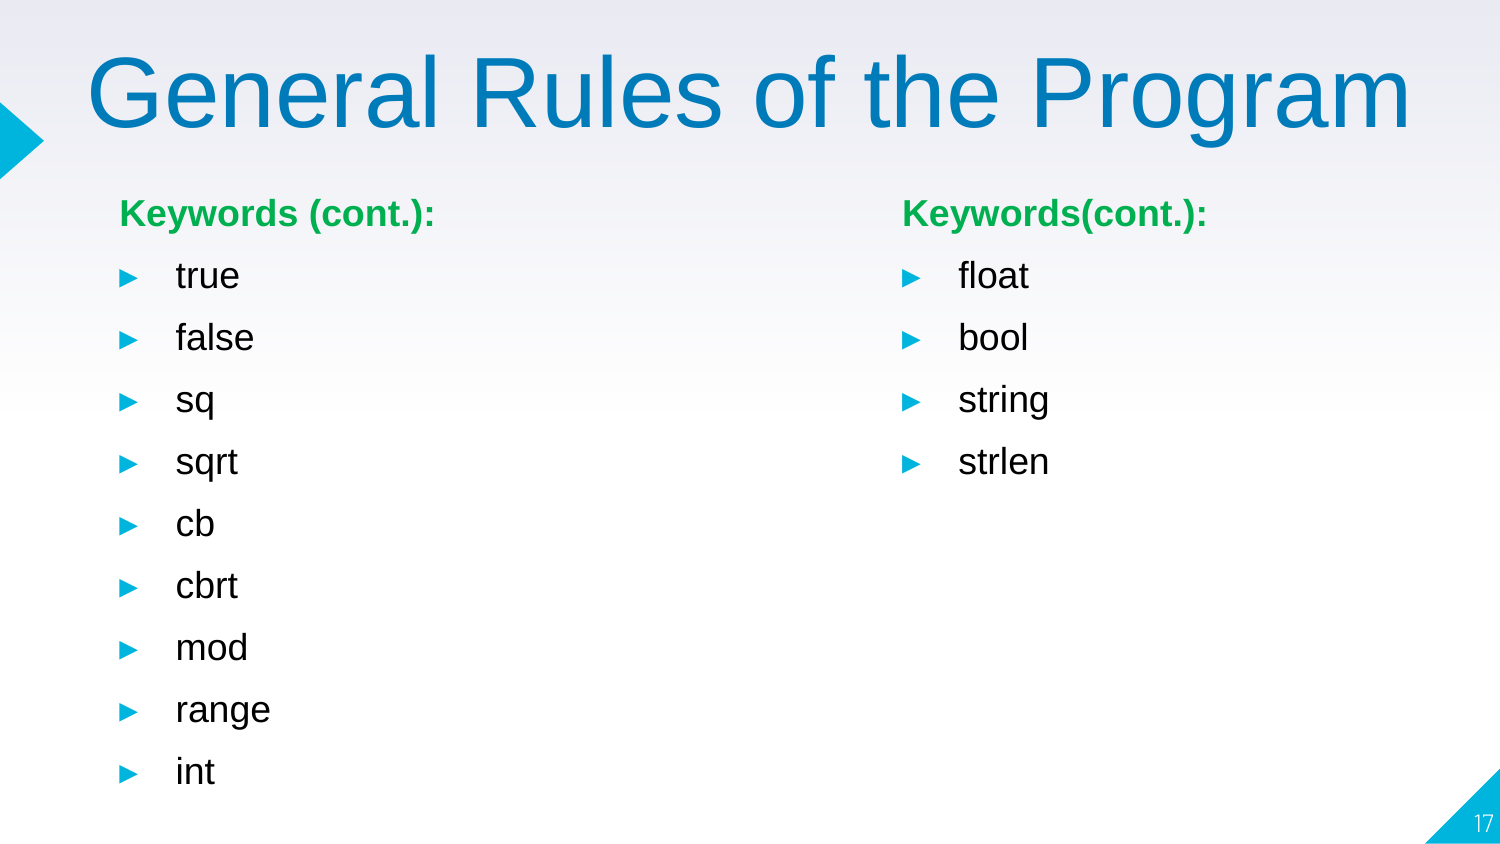

# General Rules of the Program
Keywords (cont.):
true
false
sq
sqrt
cb
cbrt
mod
range
int

Keywords(cont.):
float
bool
string
strlen

17